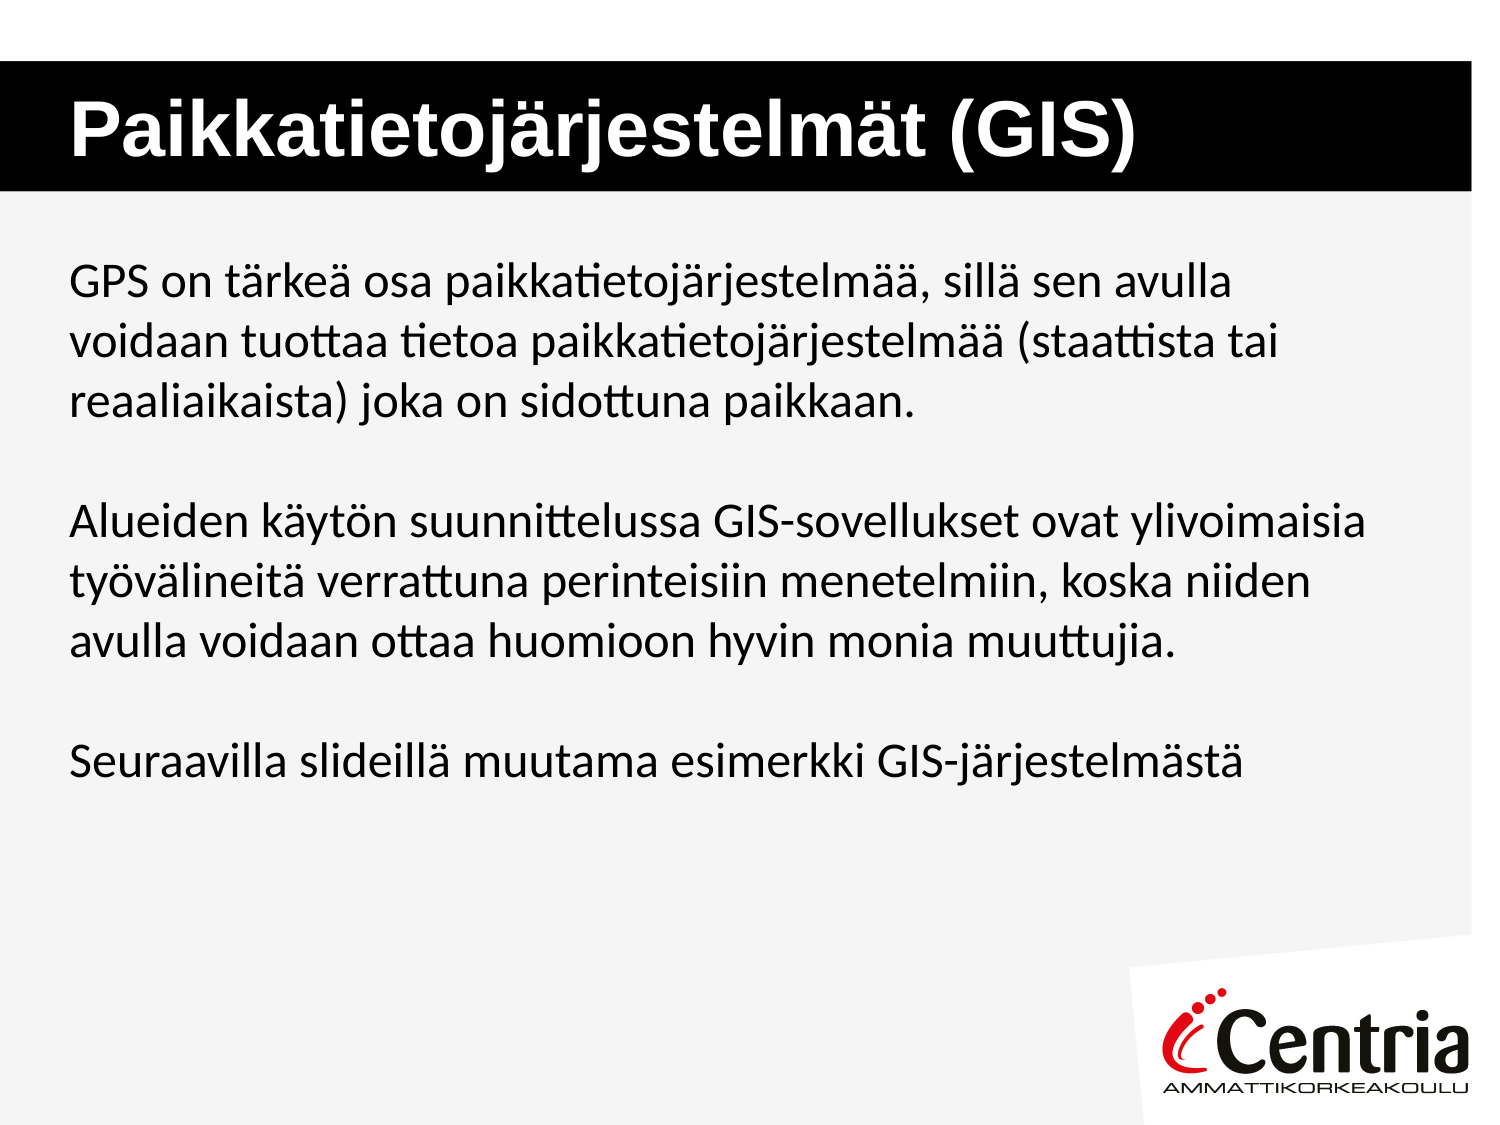

# Paikkatietojärjestelmät (GIS)
GPS on tärkeä osa paikkatietojärjestelmää, sillä sen avulla voidaan tuottaa tietoa paikkatietojärjestelmää (staattista tai reaaliaikaista) joka on sidottuna paikkaan.

Alueiden käytön suunnittelussa GIS-sovellukset ovat ylivoimaisia työvälineitä verrattuna perinteisiin menetelmiin, koska niiden avulla voidaan ottaa huomioon hyvin monia muuttujia.

Seuraavilla slideillä muutama esimerkki GIS-järjestelmästä